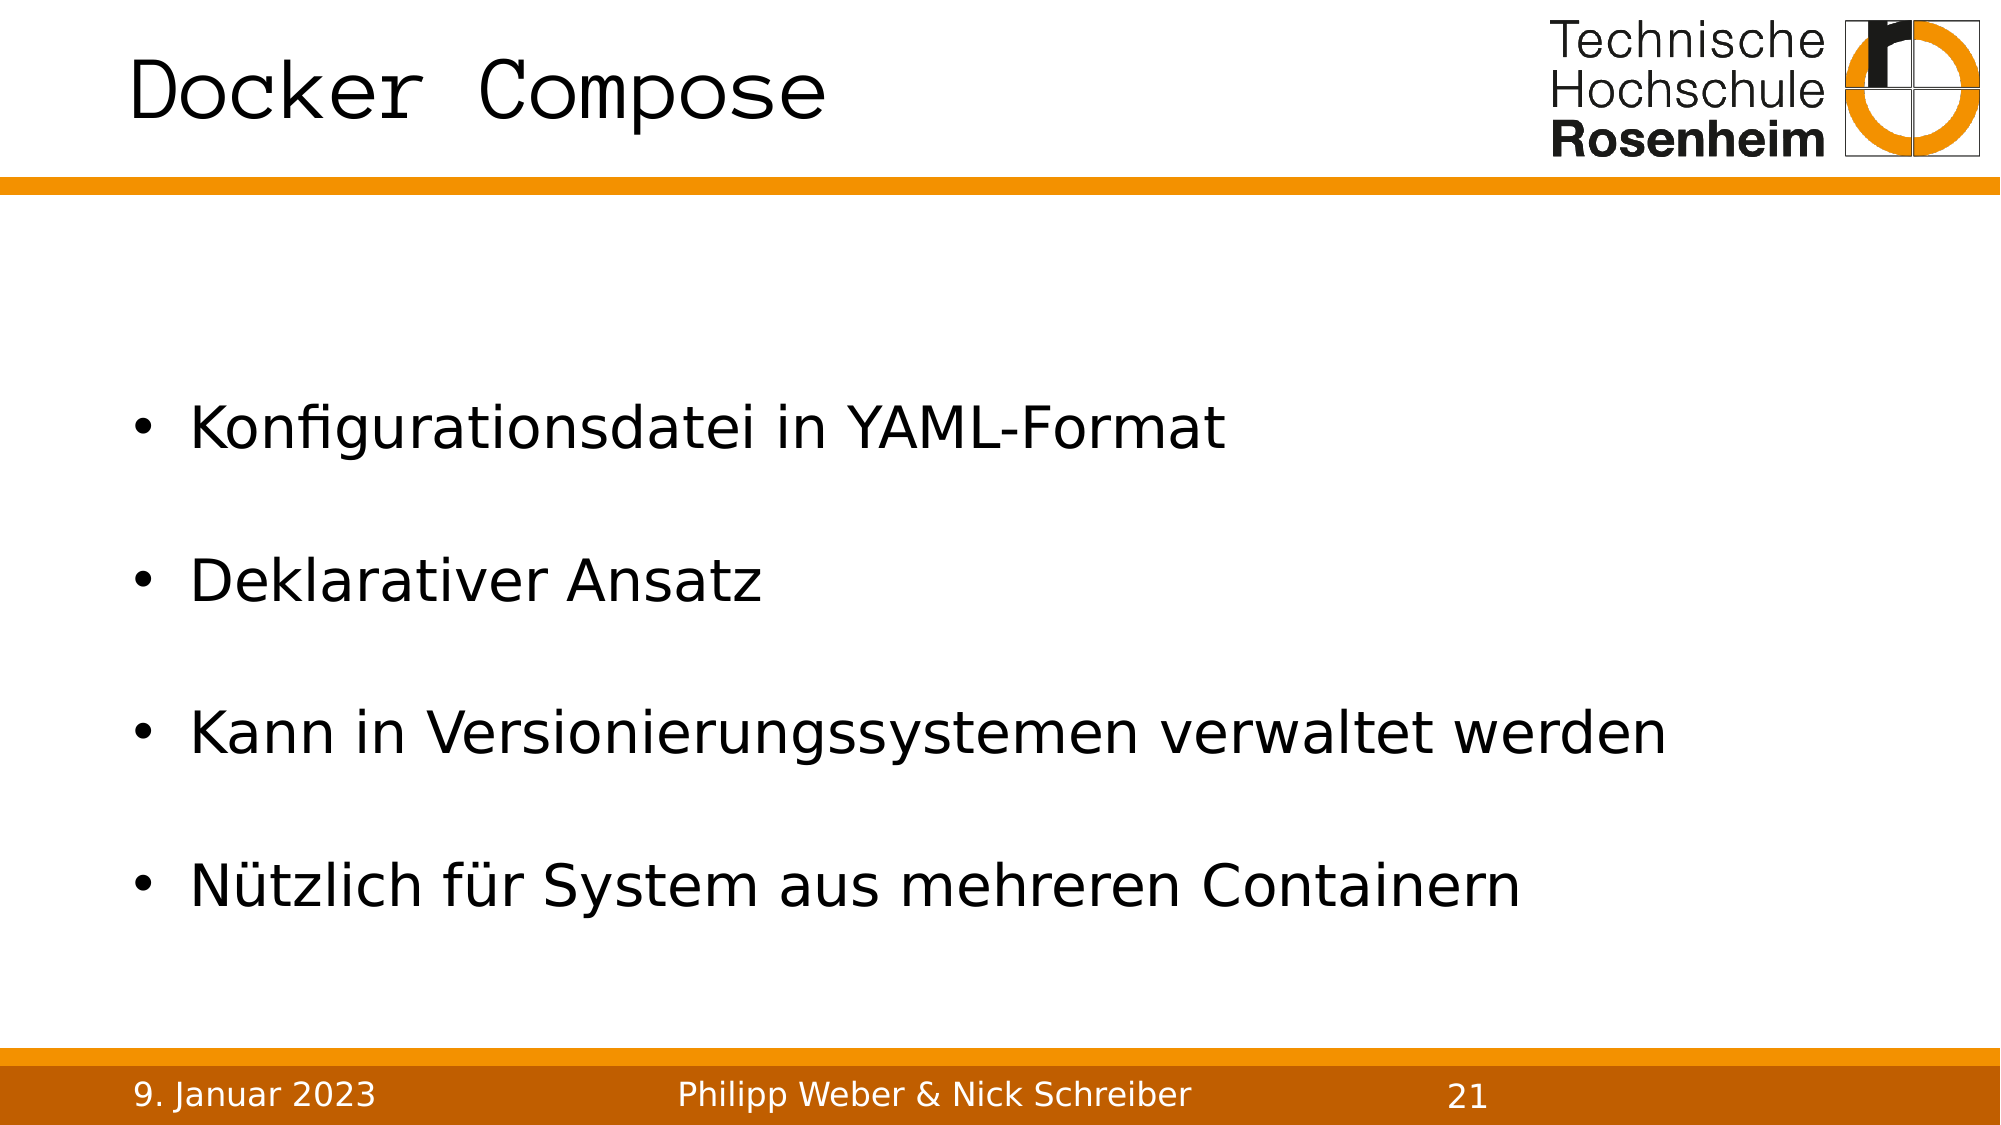

# Docker Compose
Konfigurationsdatei in YAML-Format
Deklarativer Ansatz
Kann in Versionierungssystemen verwaltet werden
Nützlich für System aus mehreren Containern

9. Januar 2023
Philipp Weber & Nick Schreiber
21